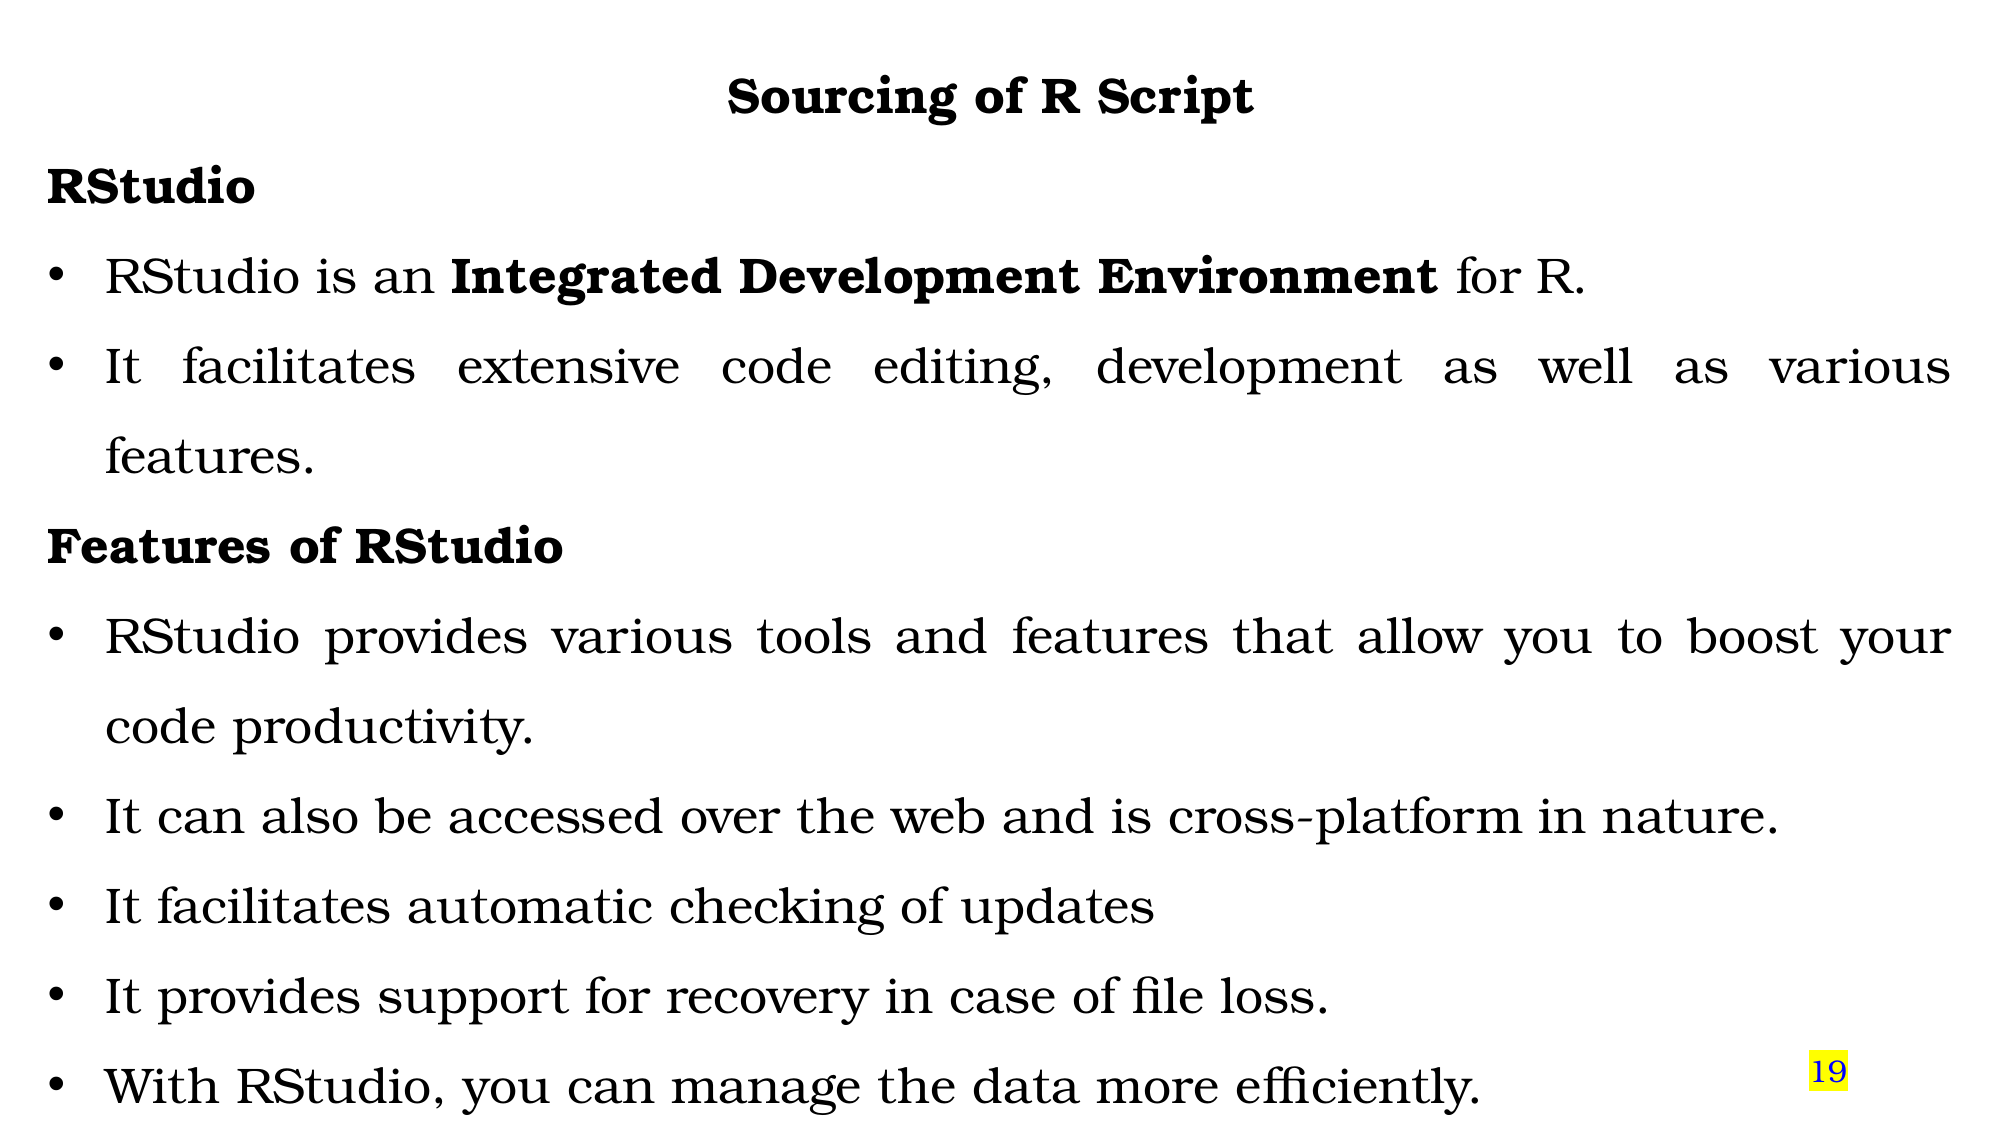

Sourcing of R Script
RStudio
RStudio is an Integrated Development Environment for R.
It facilitates extensive code editing, development as well as various features.
Features of RStudio
RStudio provides various tools and features that allow you to boost your code productivity.
It can also be accessed over the web and is cross-platform in nature.
It facilitates automatic checking of updates
It provides support for recovery in case of file loss.
With RStudio, you can manage the data more efficiently.
19